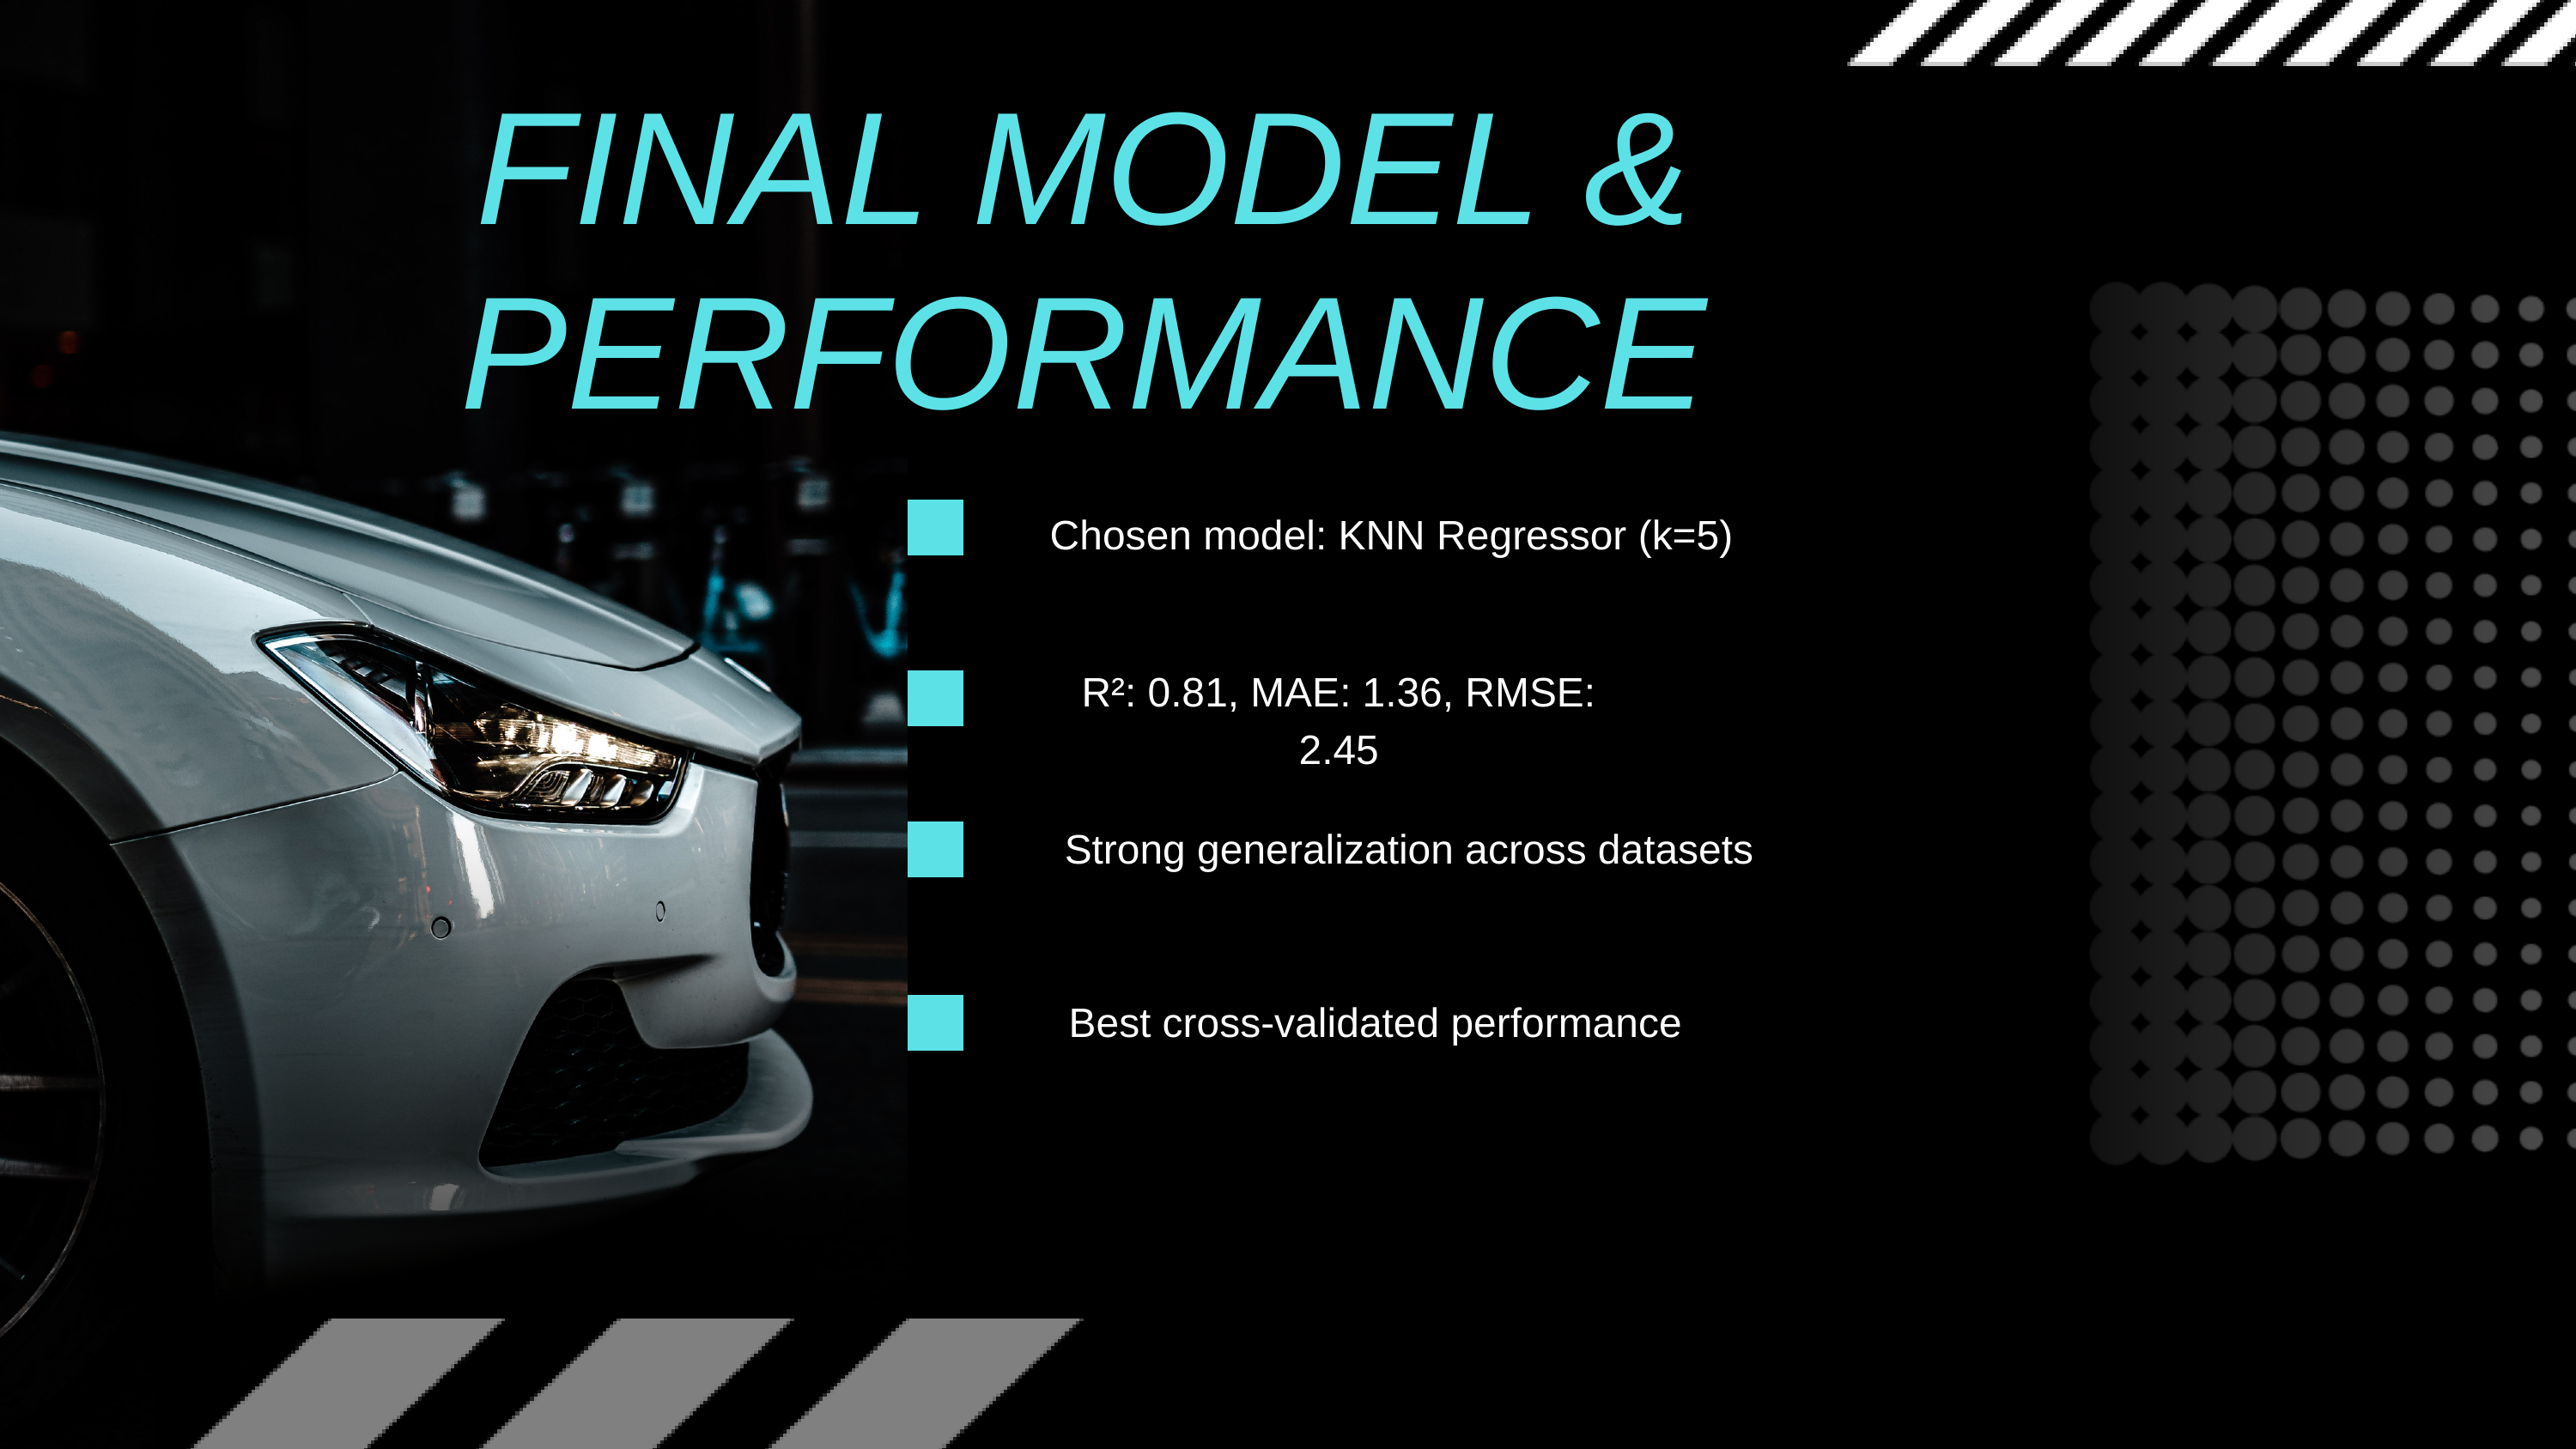

FINAL MODEL & PERFORMANCE

Chosen model: KNN Regressor (k=5)
R²: 0.81, MAE: 1.36, RMSE: 2.45

Strong generalization across datasets

Best cross-validated performance